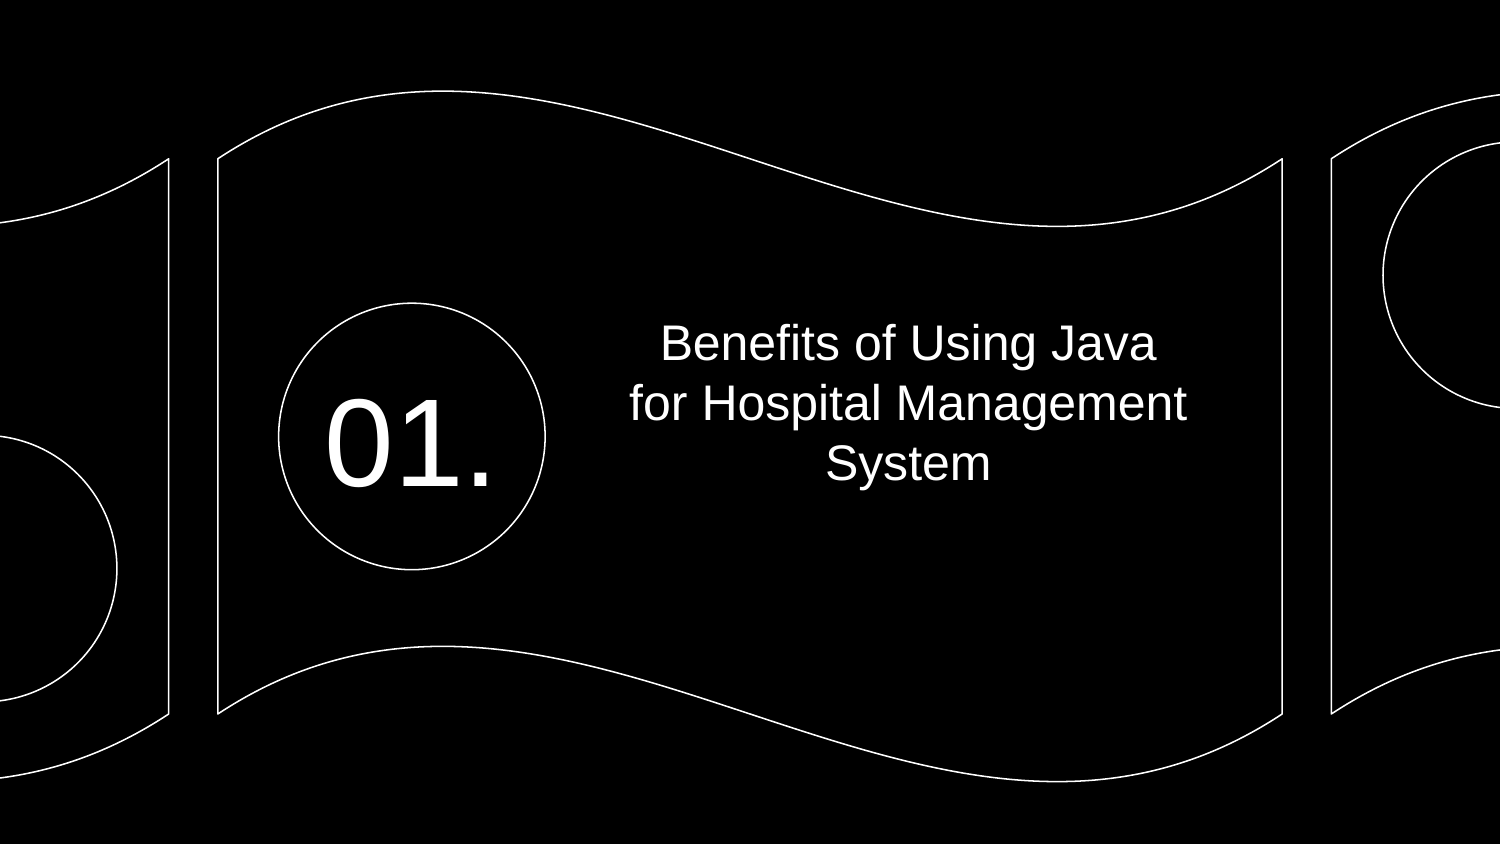

# Benefits of Using Java for Hospital Management System

01.